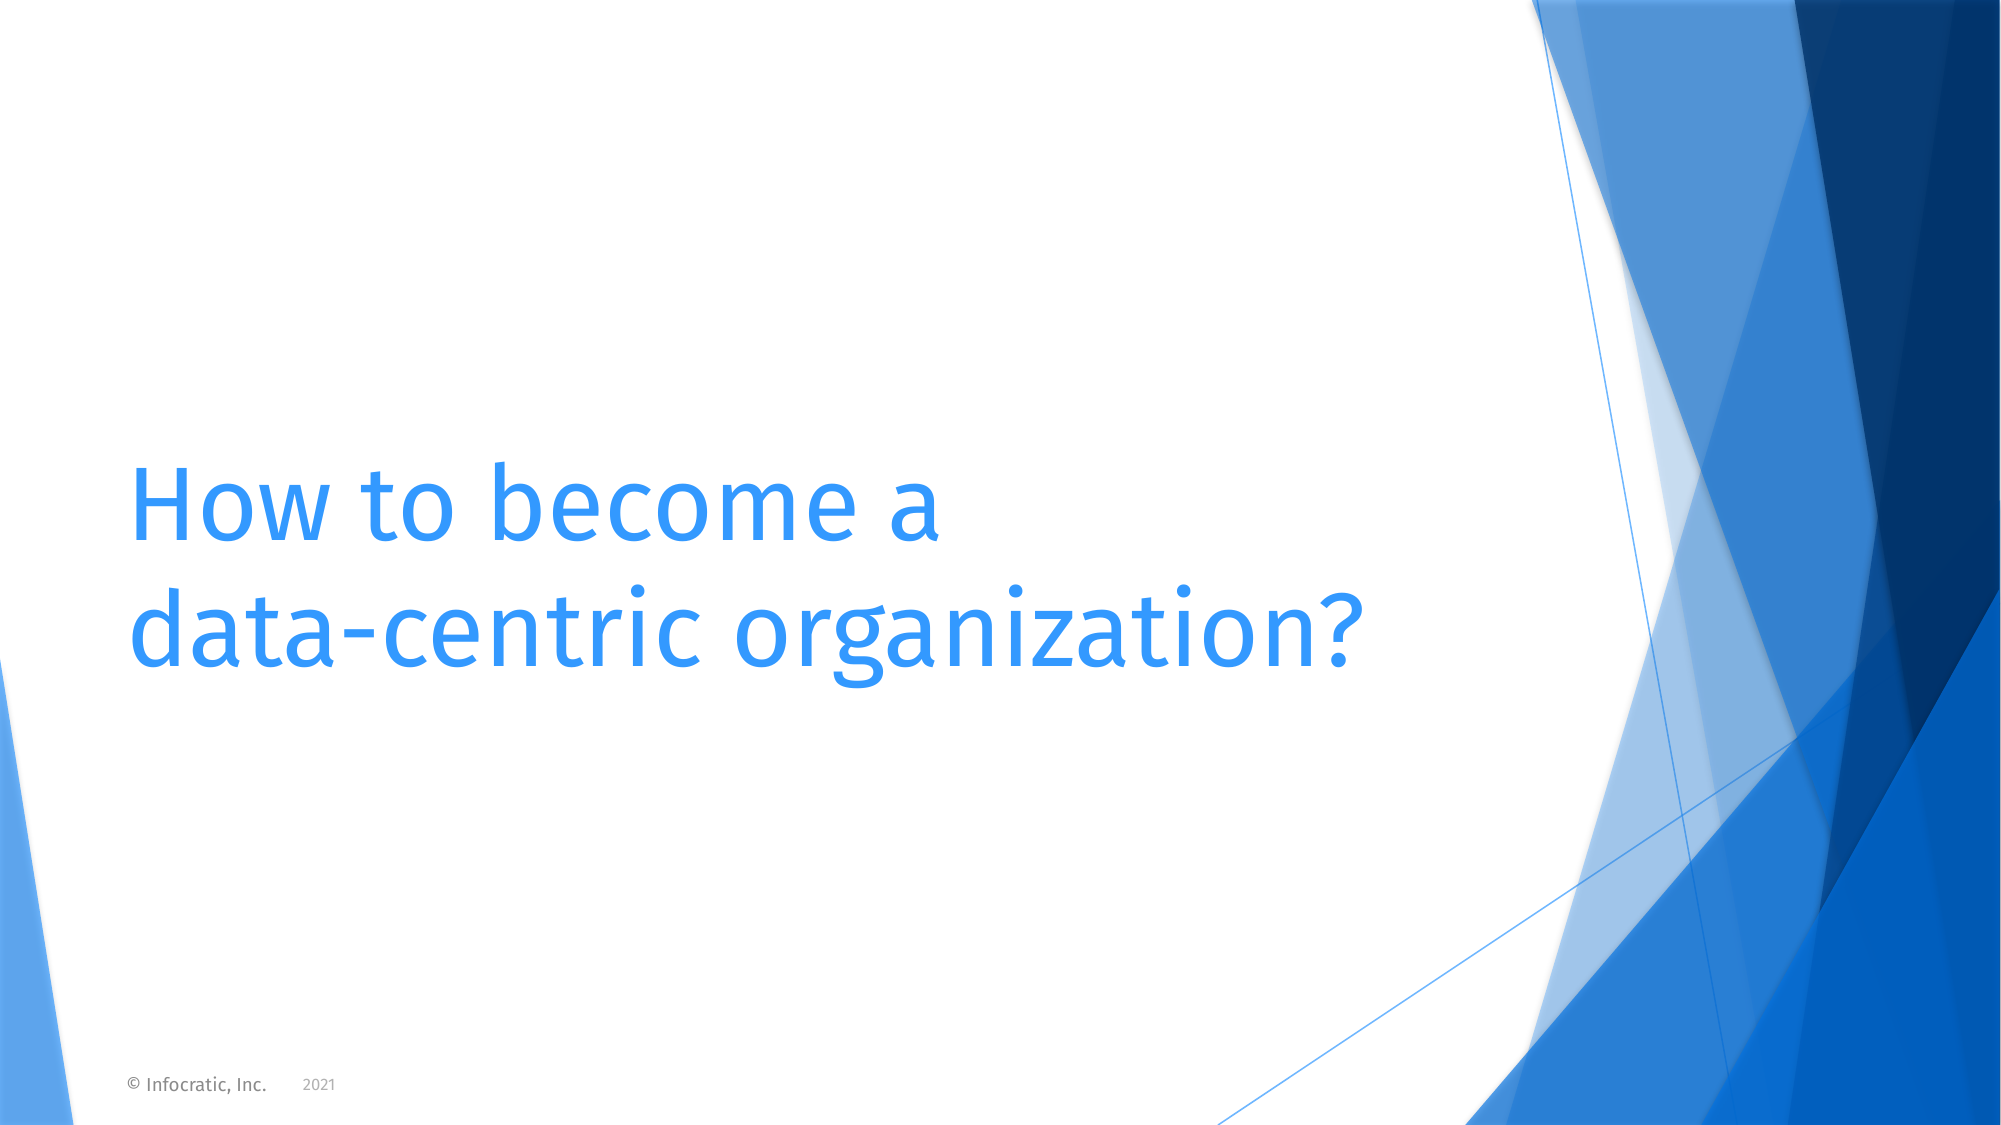

# How to become a data-centric organization?
© Infocratic, Inc.
2021